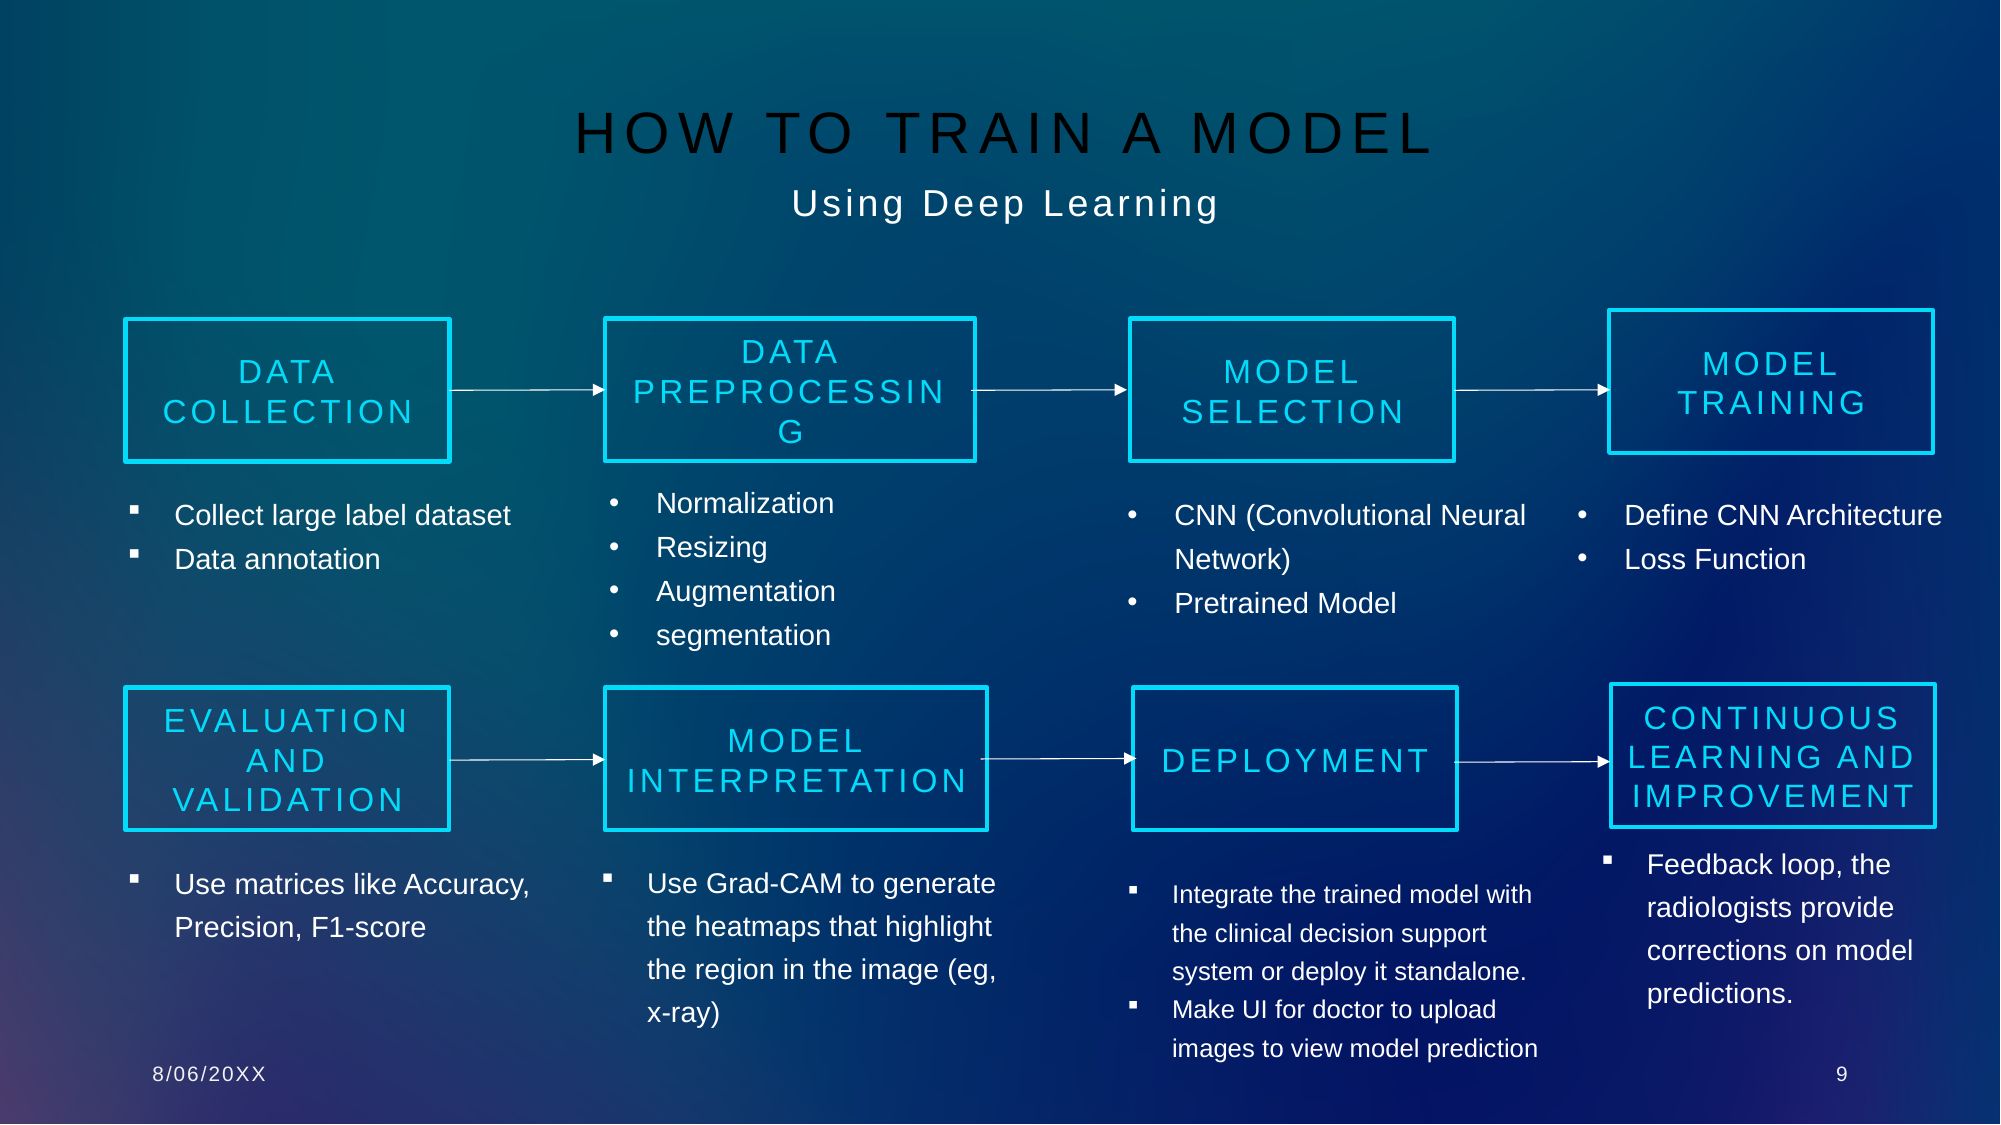

# How to train a model
Using Deep Learning
Model training
Data preprocessing
Model selection
Data Collection
Normalization
Resizing
Augmentation
segmentation
Define CNN Architecture
Loss Function
Collect large label dataset
Data annotation
CNN (Convolutional Neural Network)
Pretrained Model
Continuous learning and improvement
Evaluation and validation
Model interpretation
deployment
Feedback loop, the radiologists provide corrections on model predictions.
Use matrices like Accuracy, Precision, F1-score
Use Grad-CAM to generate the heatmaps that highlight the region in the image (eg, x-ray)
Integrate the trained model with the clinical decision support system or deploy it standalone.
Make UI for doctor to upload images to view model prediction
8/06/20XX
9